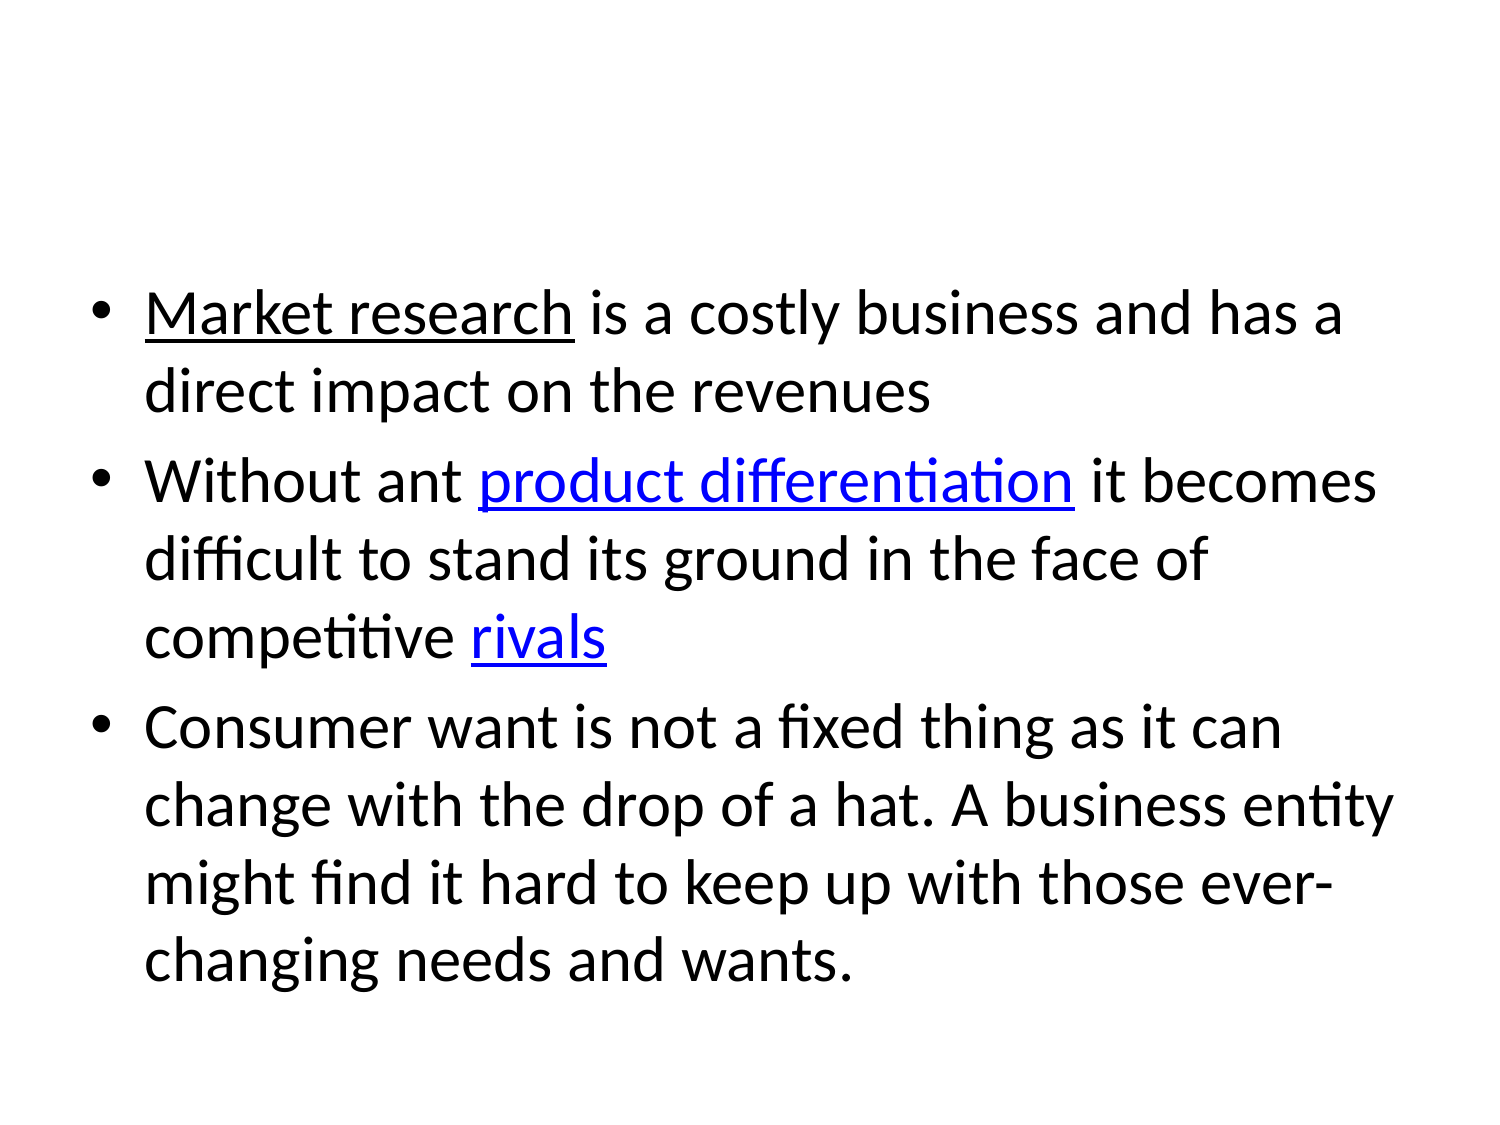

Market research is a costly business and has a direct impact on the revenues
Without ant product differentiation it becomes difficult to stand its ground in the face of competitive rivals
Consumer want is not a fixed thing as it can change with the drop of a hat. A business entity might find it hard to keep up with those ever-changing needs and wants.